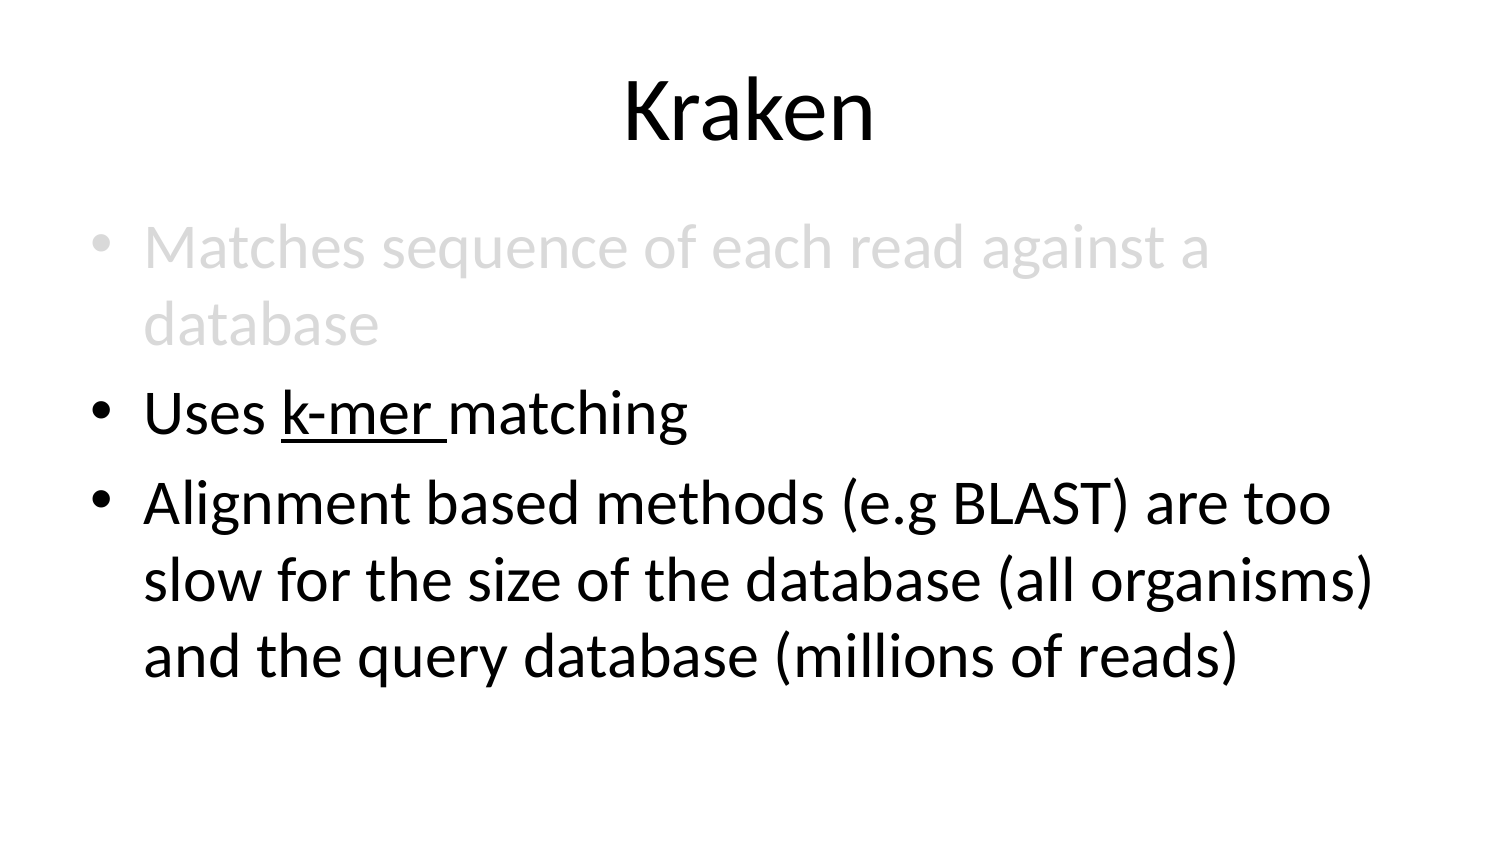

# Kraken
Matches sequence of each read against a database
Uses k-mer matching
Alignment based methods (e.g BLAST) are too slow for the size of the database (all organisms) and the query database (millions of reads)